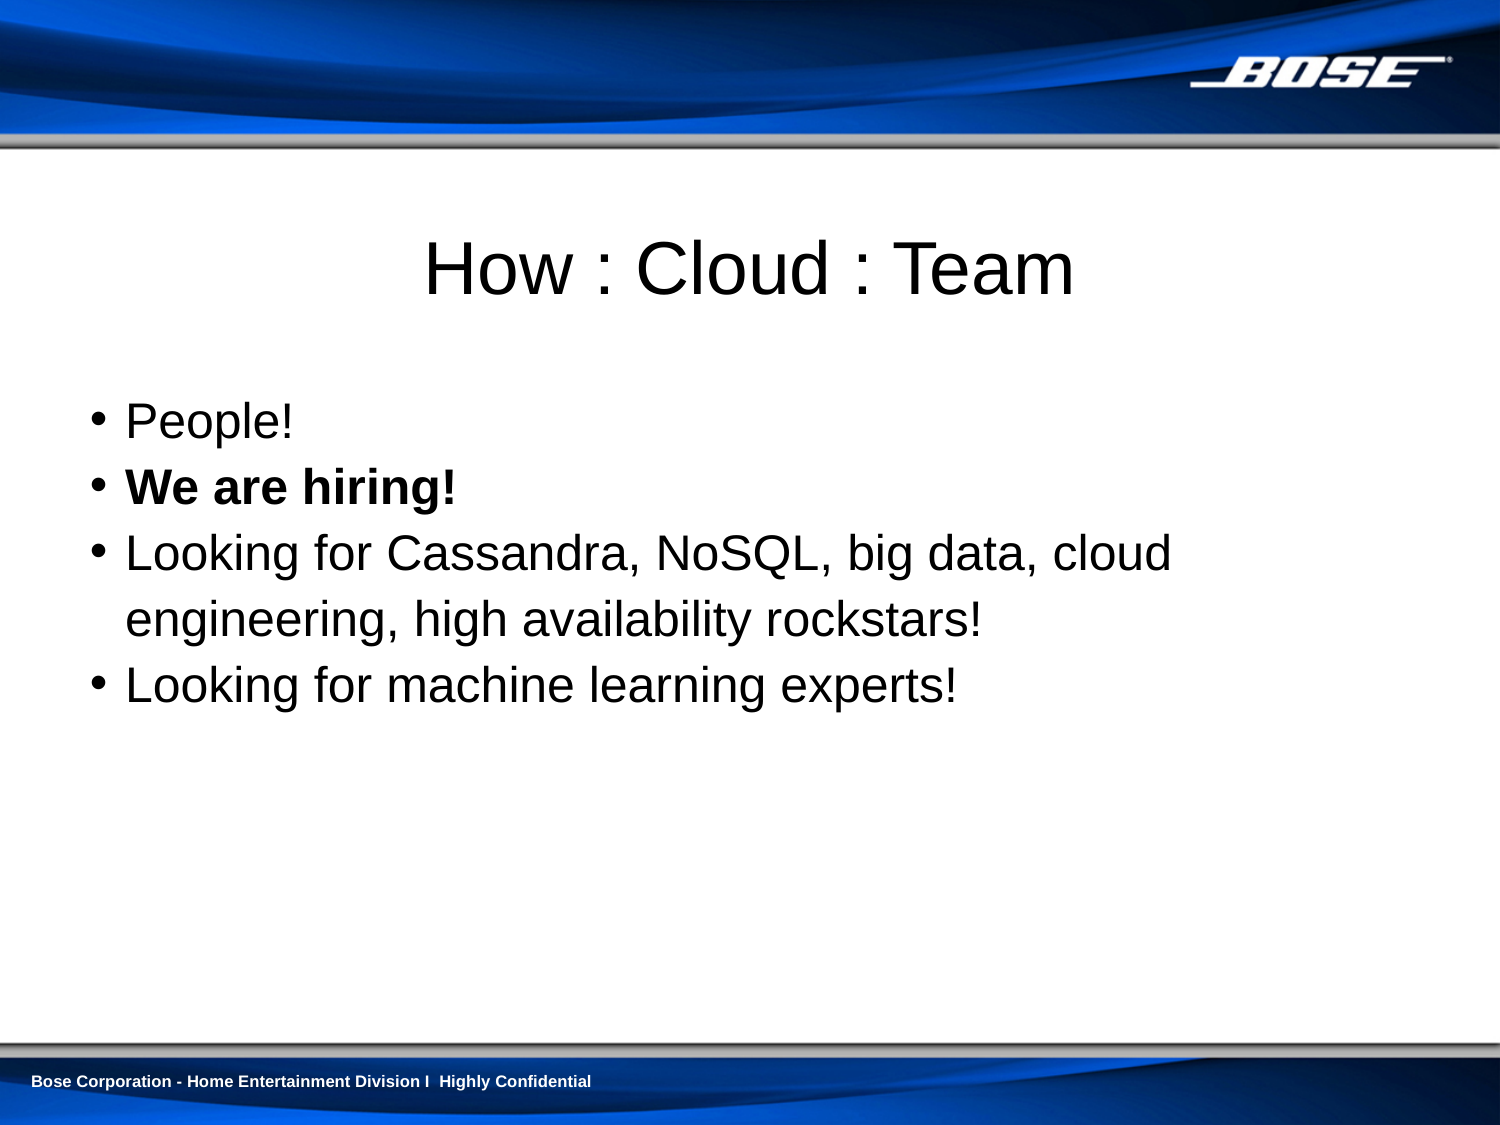

How : Cloud : Team
People!
We are hiring!
Looking for Cassandra, NoSQL, big data, cloud engineering, high availability rockstars!
Looking for machine learning experts!